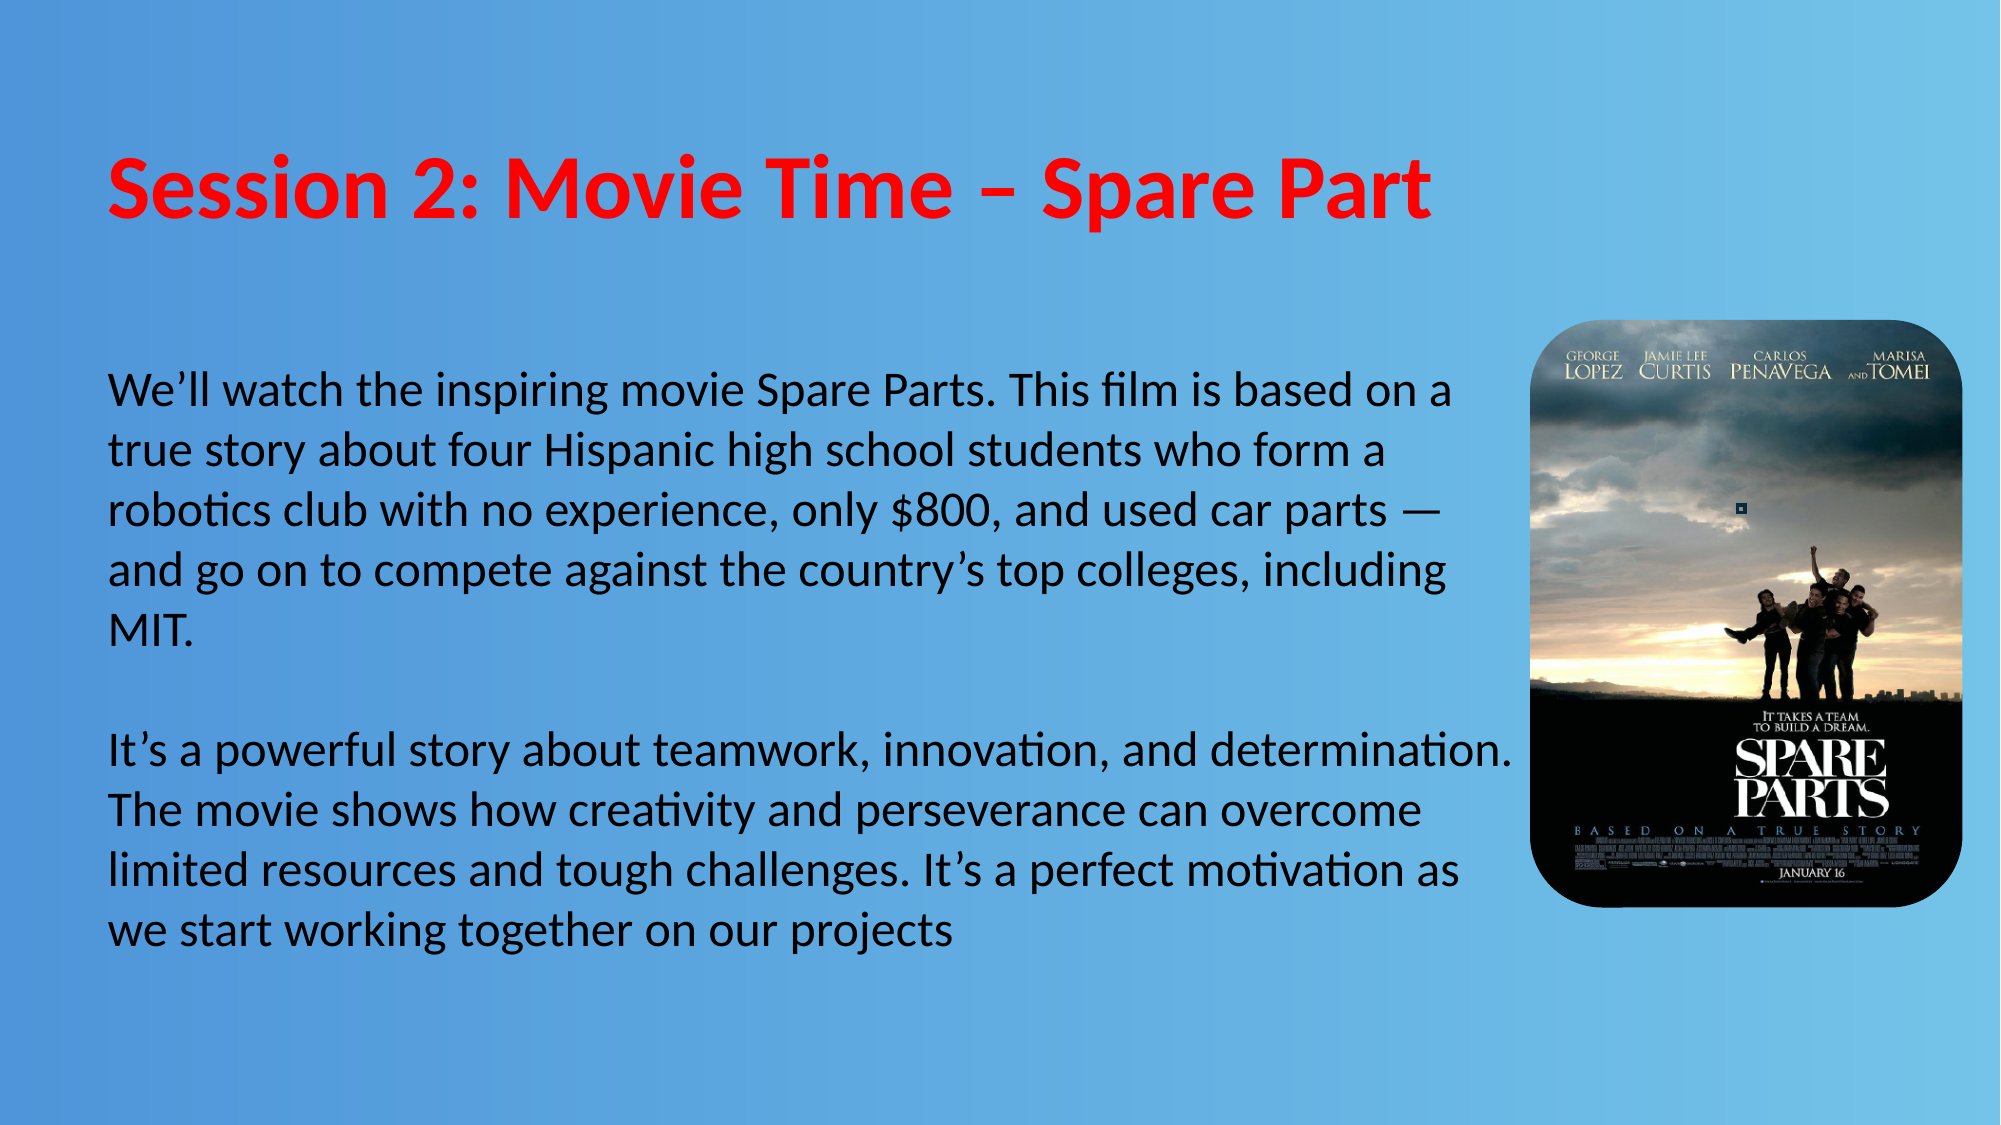

WEEK 0

Session 2: Movie Time – Spare Part

We’ll watch the inspiring movie Spare Parts. This film is based on a true story about four Hispanic high school students who form a robotics club with no experience, only $800, and used car parts — and go on to compete against the country’s top colleges, including MIT.
It’s a powerful story about teamwork, innovation, and determination. The movie shows how creativity and perseverance can overcome limited resources and tough challenges. It’s a perfect motivation as we start working together on our projects